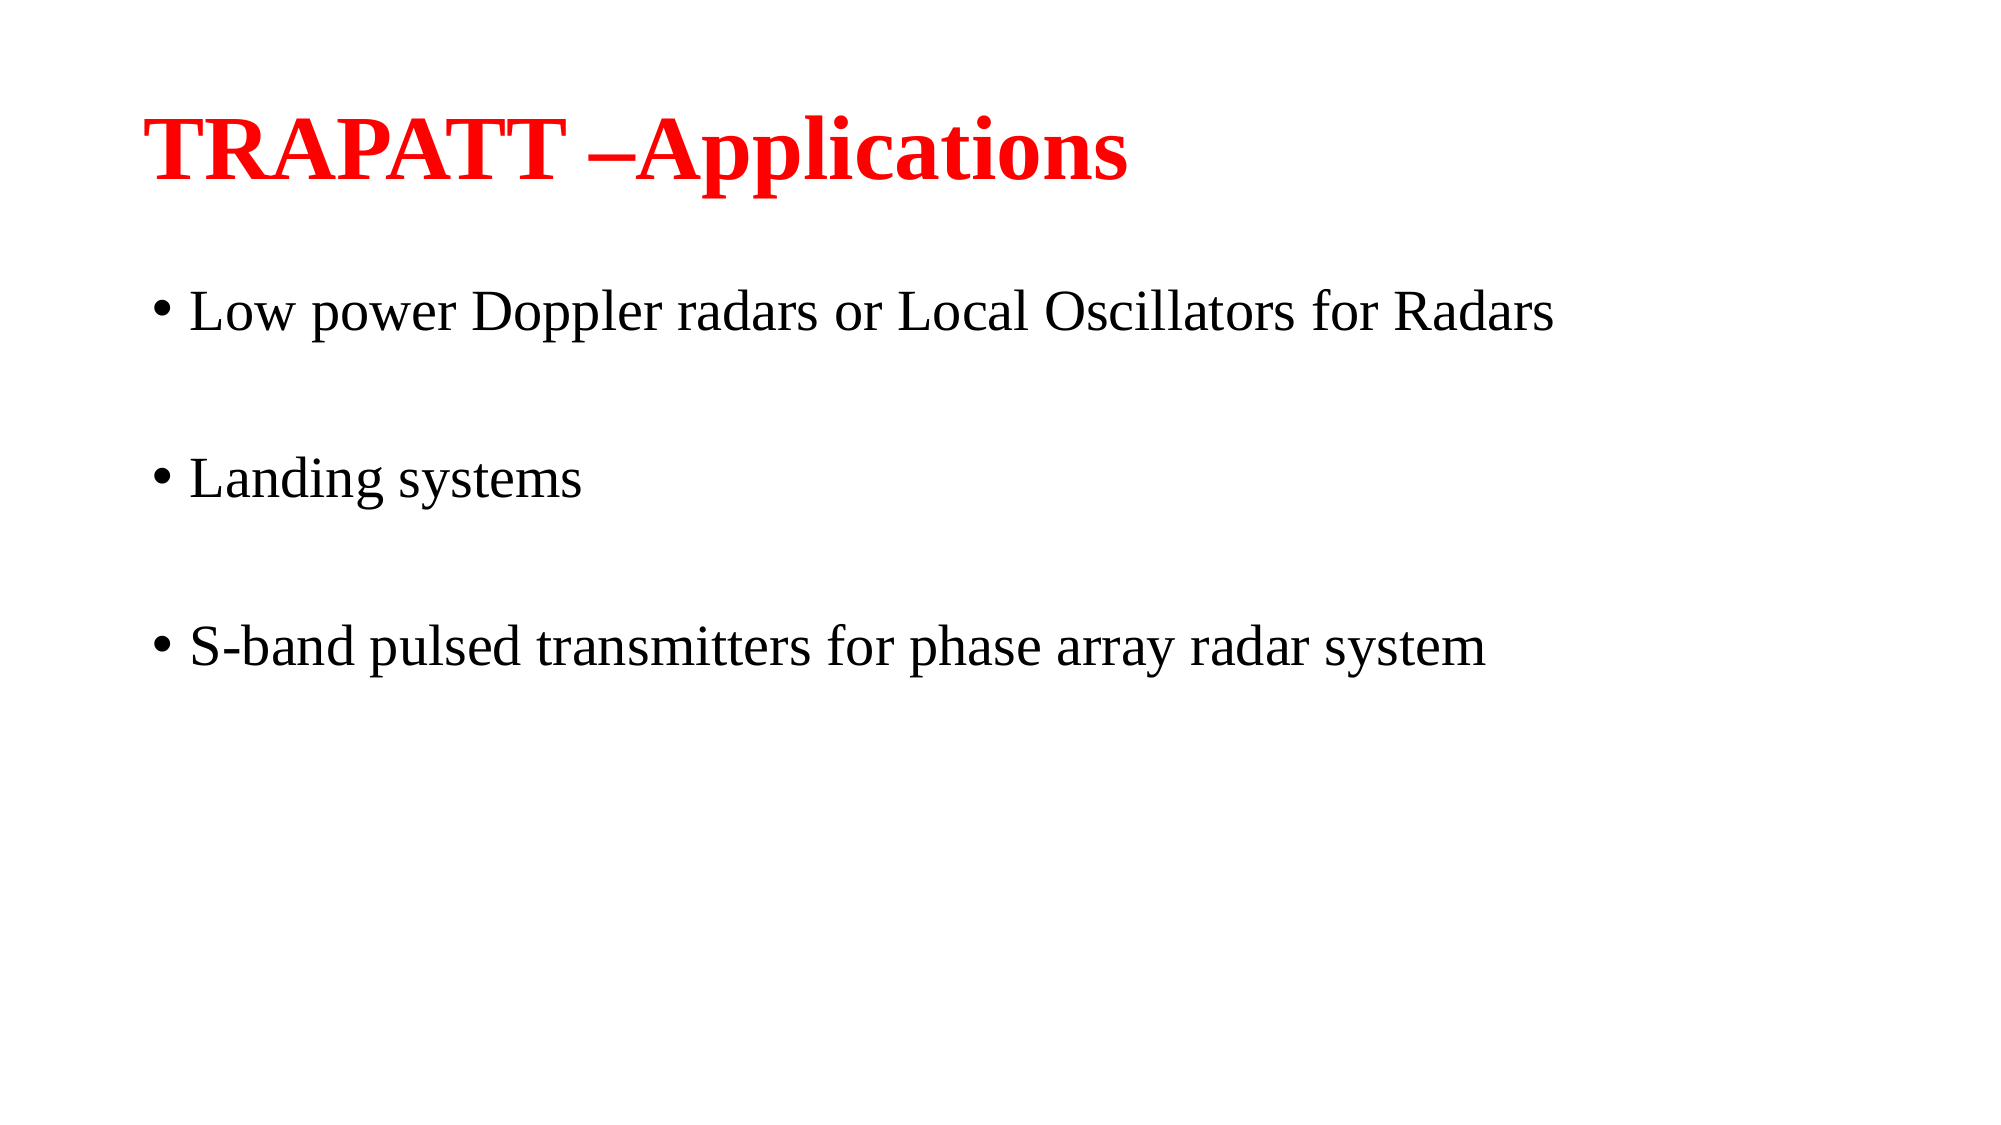

# TRAPATT –Applications
Low power Doppler radars or Local Oscillators for Radars

Landing systems

S-band pulsed transmitters for phase array radar system